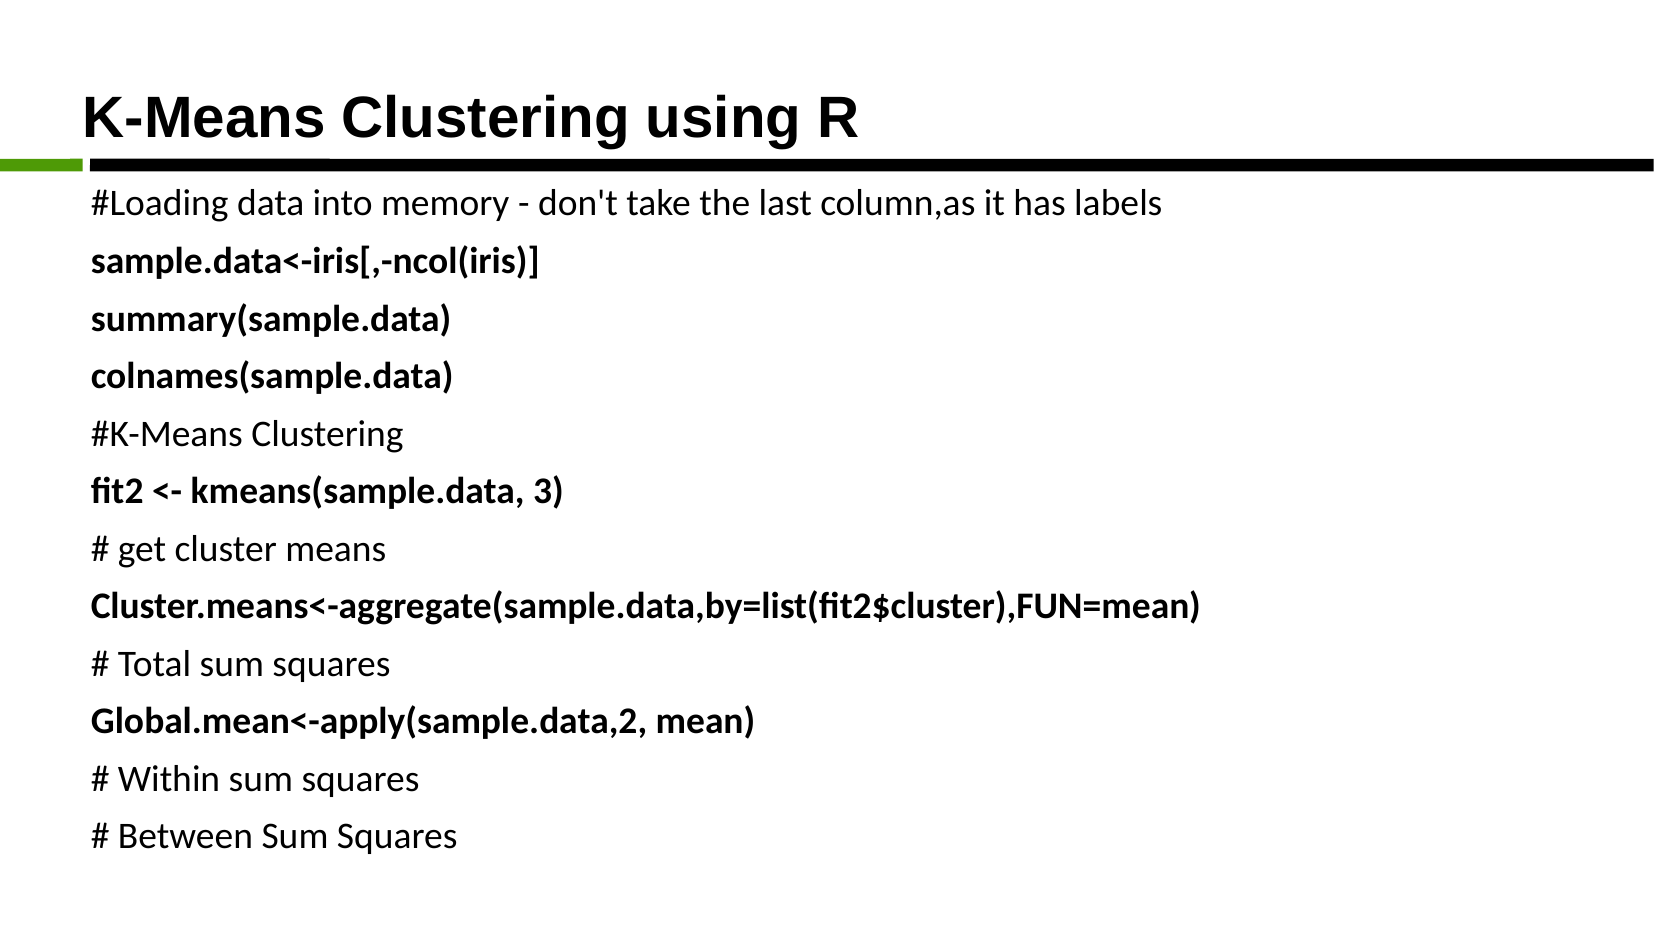

K-Means Clustering using R

#Loading data into memory - don't take the last column,as it has labels
sample.data<-iris[,-ncol(iris)]
summary(sample.data)
colnames(sample.data)
#K-Means Clustering
fit2 <- kmeans(sample.data, 3)
# get cluster means
Cluster.means<-aggregate(sample.data,by=list(fit2$cluster),FUN=mean)
# Total sum squares
Global.mean<-apply(sample.data,2, mean)
# Within sum squares
# Between Sum Squares